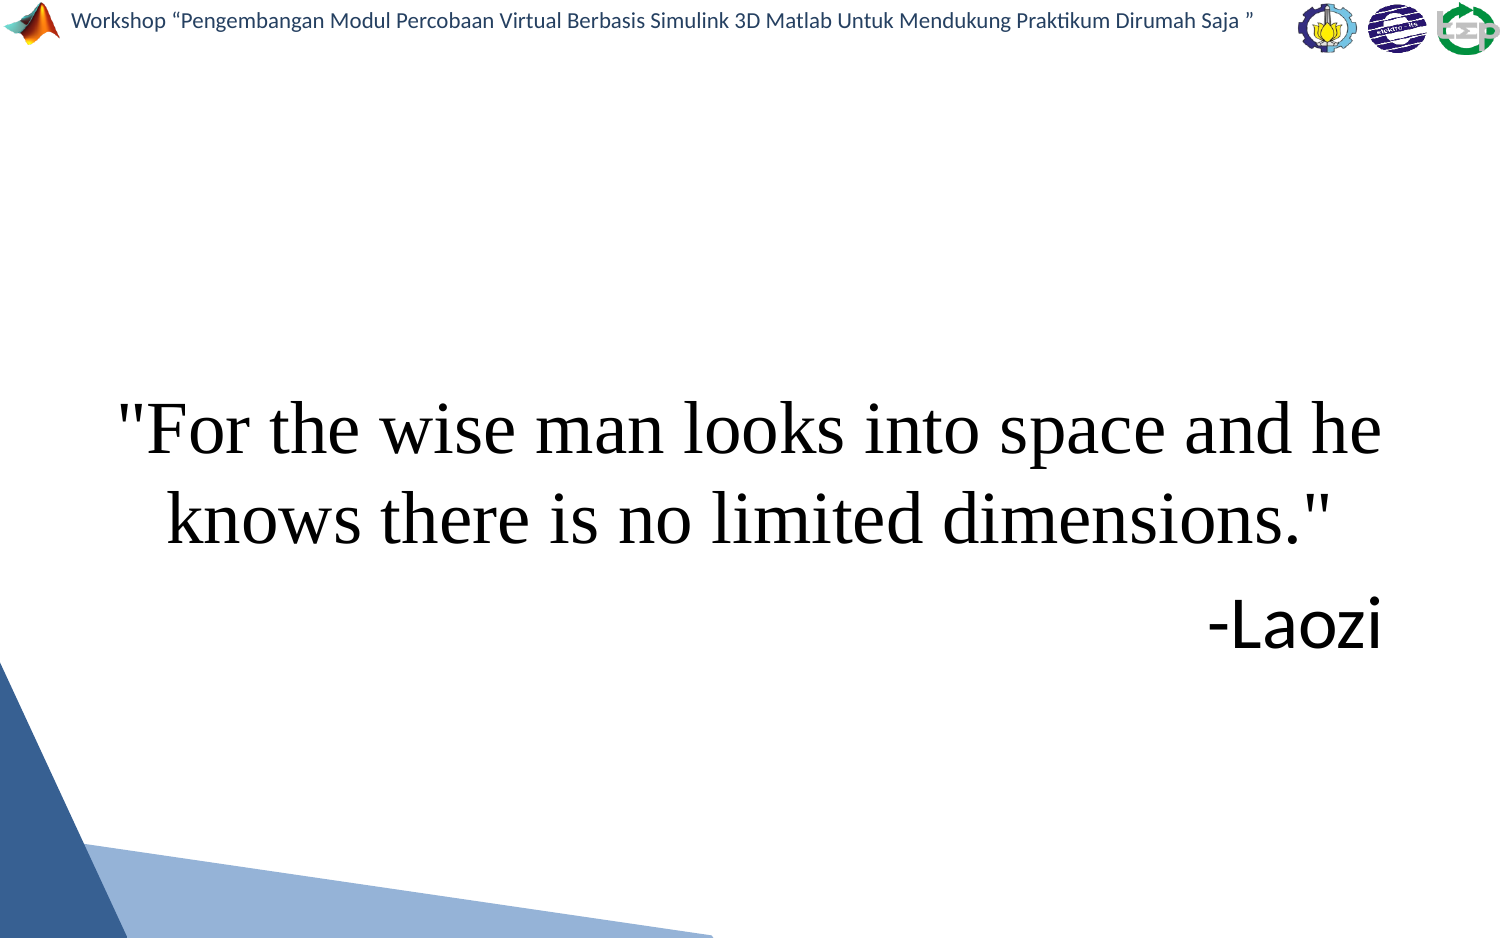

# "For the wise man looks into space and he knows there is no limited dimensions."
-Laozi